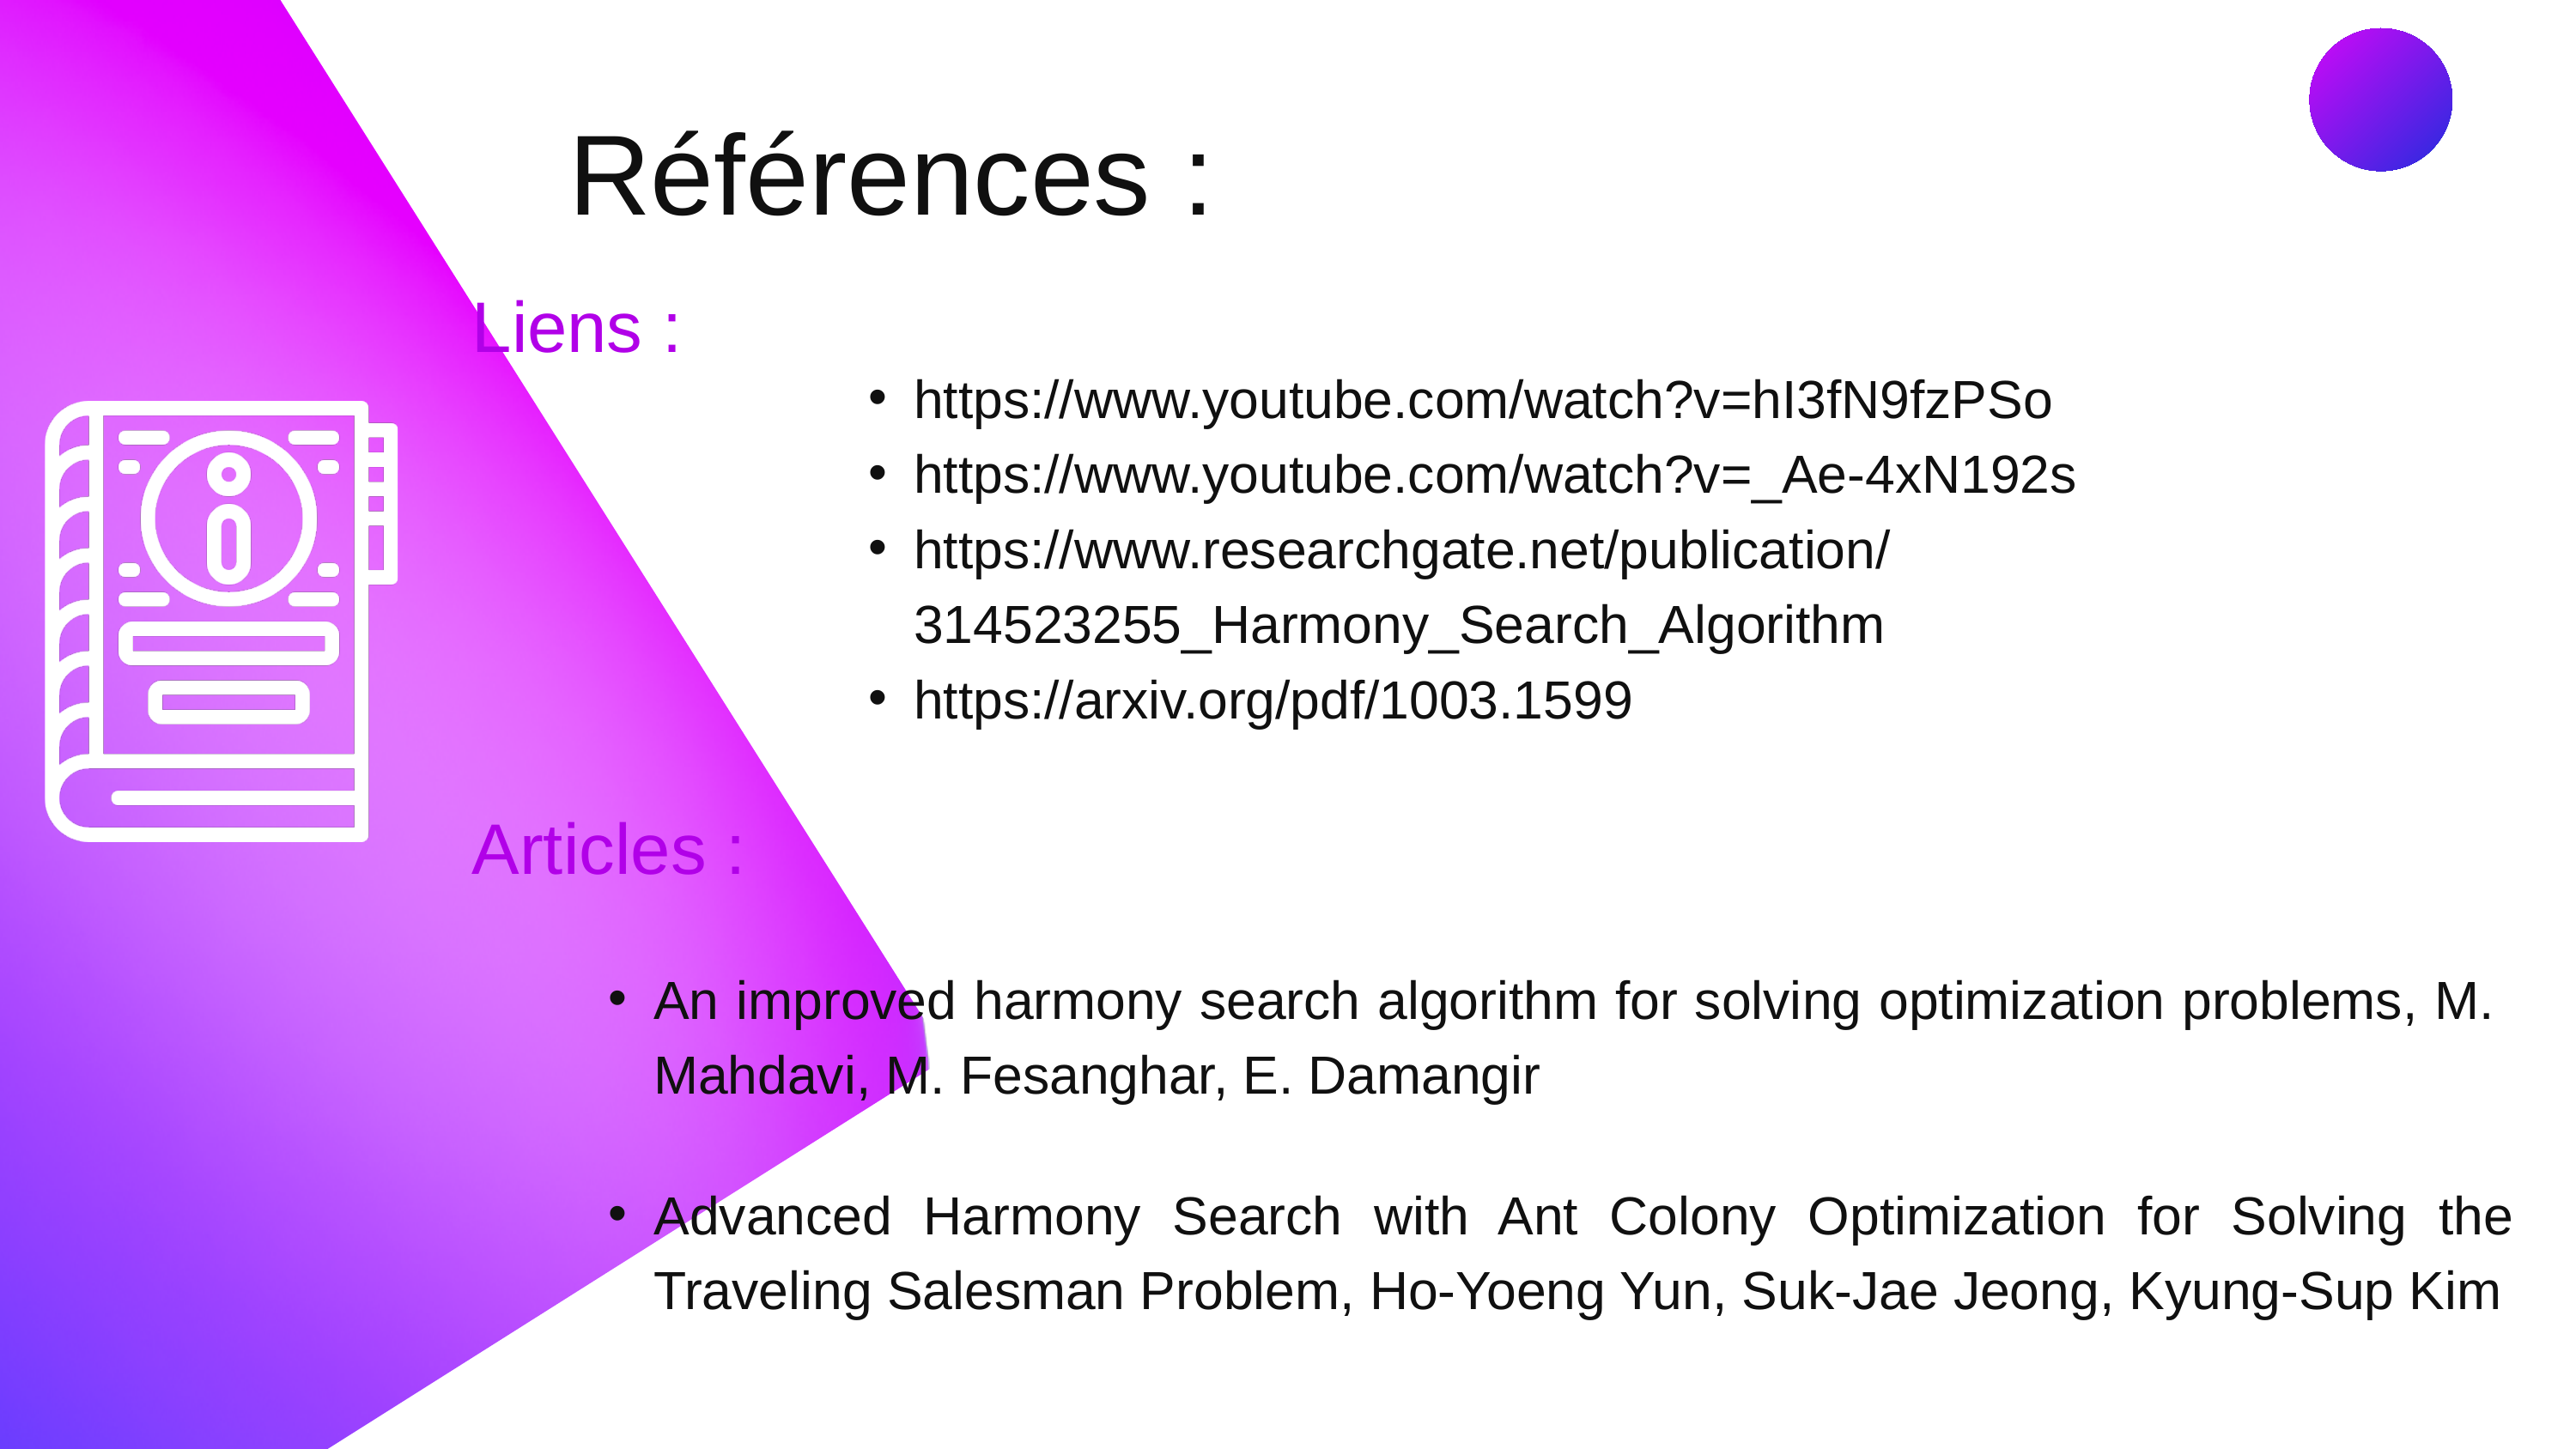

Références :
Liens :
https://www.youtube.com/watch?v=hI3fN9fzPSo
https://www.youtube.com/watch?v=_Ae-4xN192s
https://www.researchgate.net/publication/314523255_Harmony_Search_Algorithm
https://arxiv.org/pdf/1003.1599

Articles :
An improved harmony search algorithm for solving optimization problems, M. Mahdavi, M. Fesanghar, E. Damangir
Advanced Harmony Search with Ant Colony Optimization for Solving the Traveling Salesman Problem, Ho-Yoeng Yun, Suk-Jae Jeong, Kyung-Sup Kim